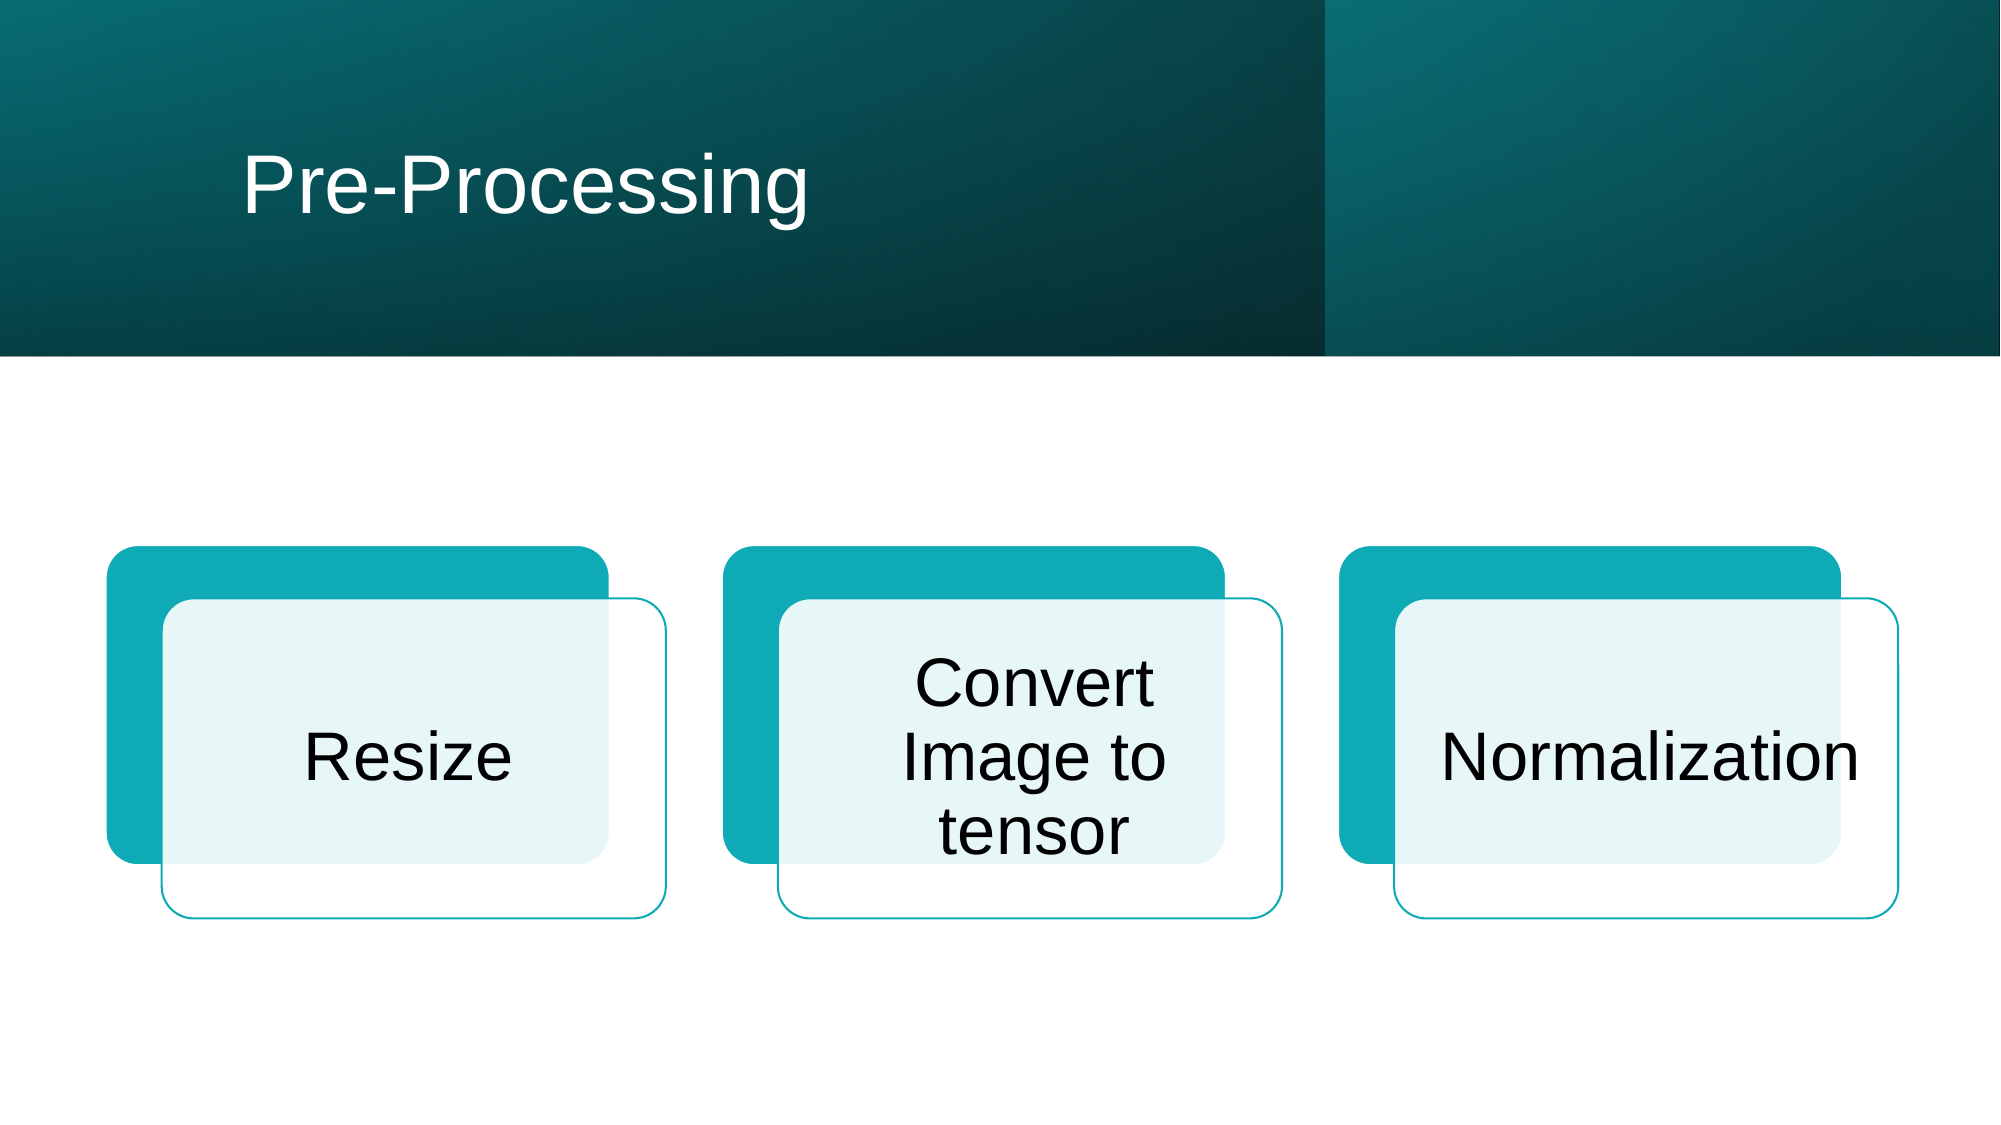

Pre-Processing
Resize
Convert Image to tensor
Normalization